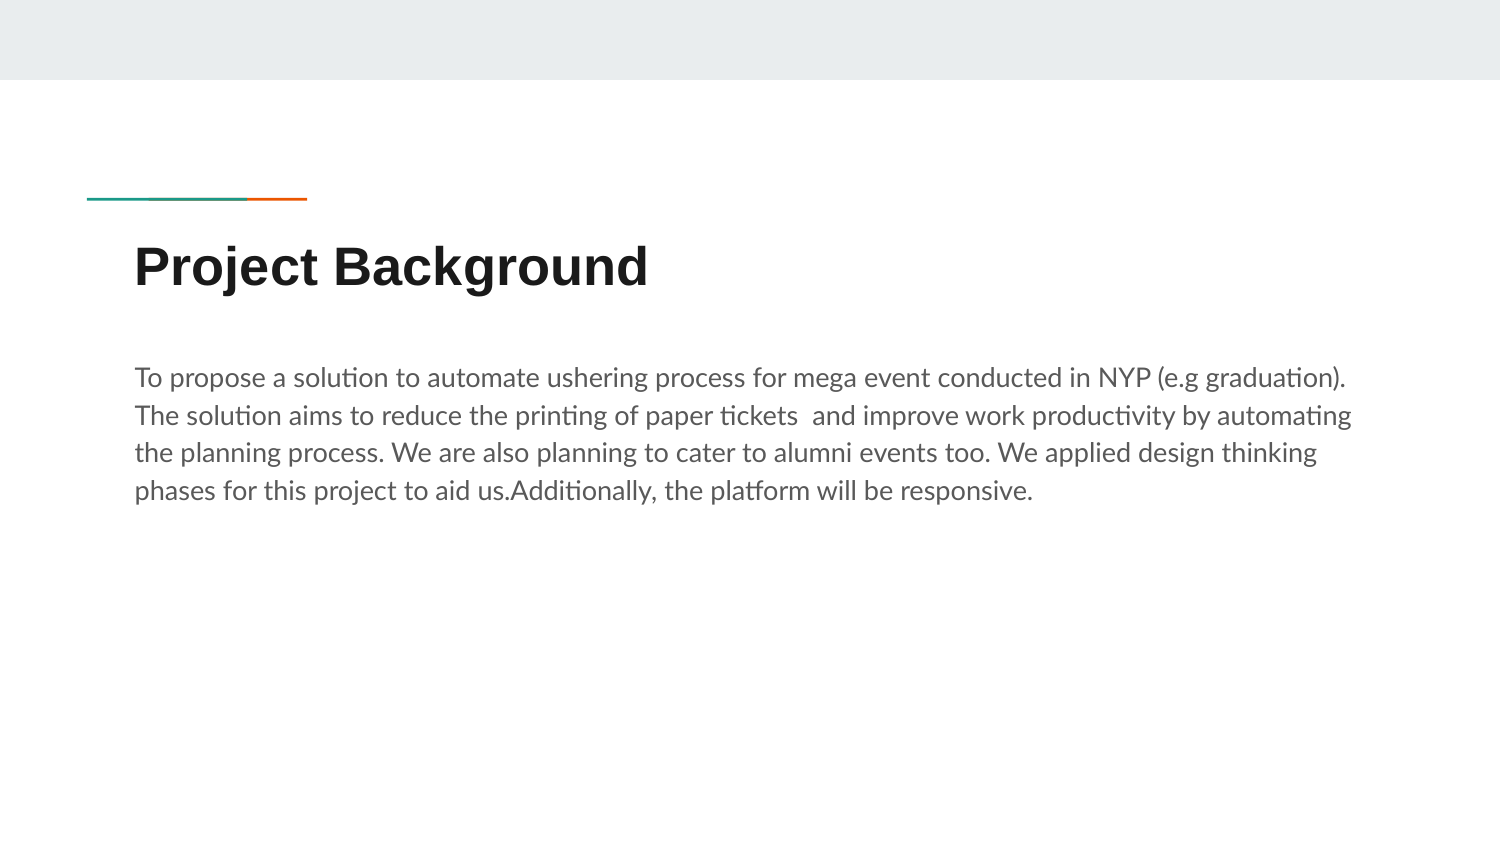

# Project Background
To propose a solution to automate ushering process for mega event conducted in NYP (e.g graduation). The solution aims to reduce the printing of paper tickets  and improve work productivity by automating the planning process. We are also planning to cater to alumni events too. We applied design thinking phases for this project to aid us.Additionally, the platform will be responsive.